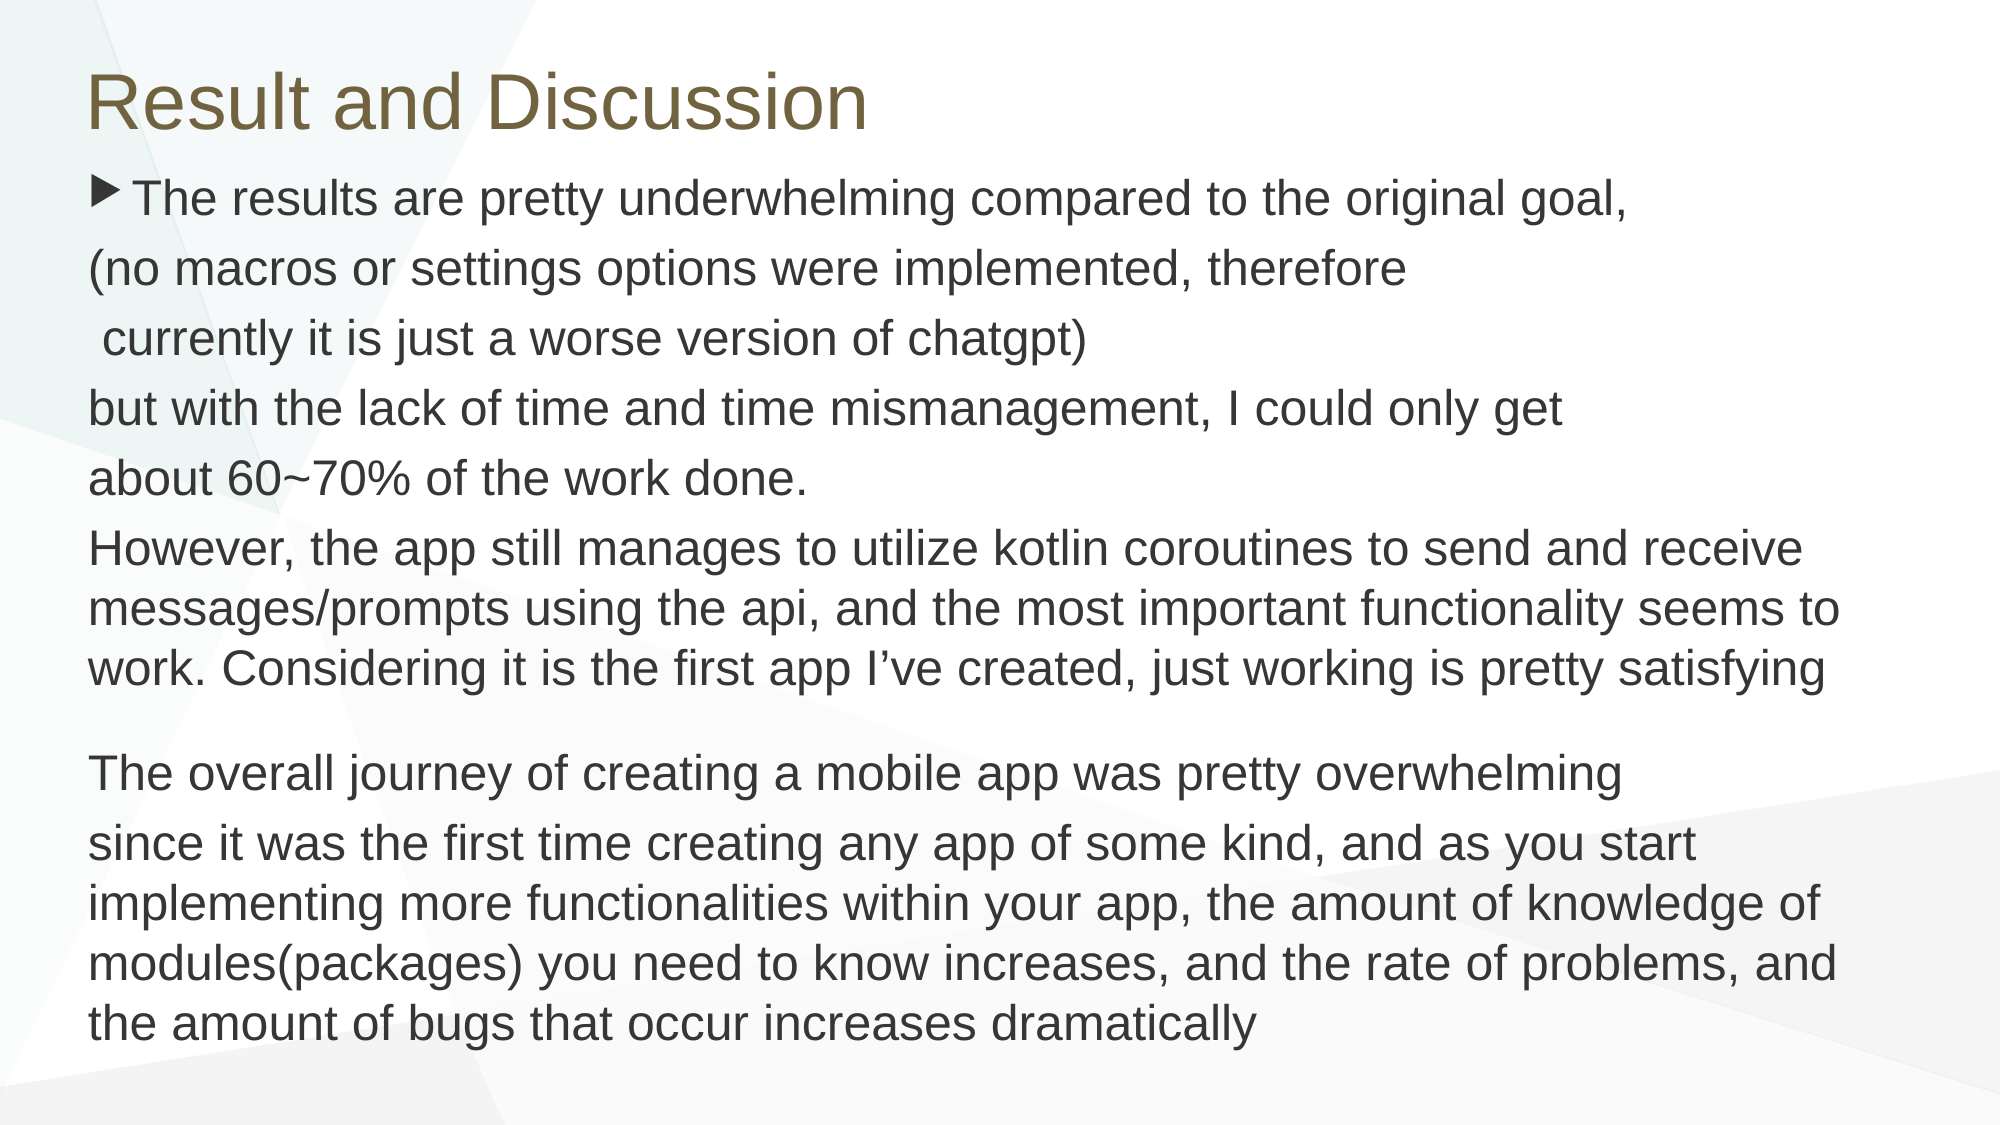

# Result and Discussion
The results are pretty underwhelming compared to the original goal,
(no macros or settings options were implemented, therefore
 currently it is just a worse version of chatgpt)
but with the lack of time and time mismanagement, I could only get
about 60~70% of the work done.
However, the app still manages to utilize kotlin coroutines to send and receive messages/prompts using the api, and the most important functionality seems to work. Considering it is the first app I’ve created, just working is pretty satisfying

The overall journey of creating a mobile app was pretty overwhelming
since it was the first time creating any app of some kind, and as you start implementing more functionalities within your app, the amount of knowledge of modules(packages) you need to know increases, and the rate of problems, and the amount of bugs that occur increases dramatically